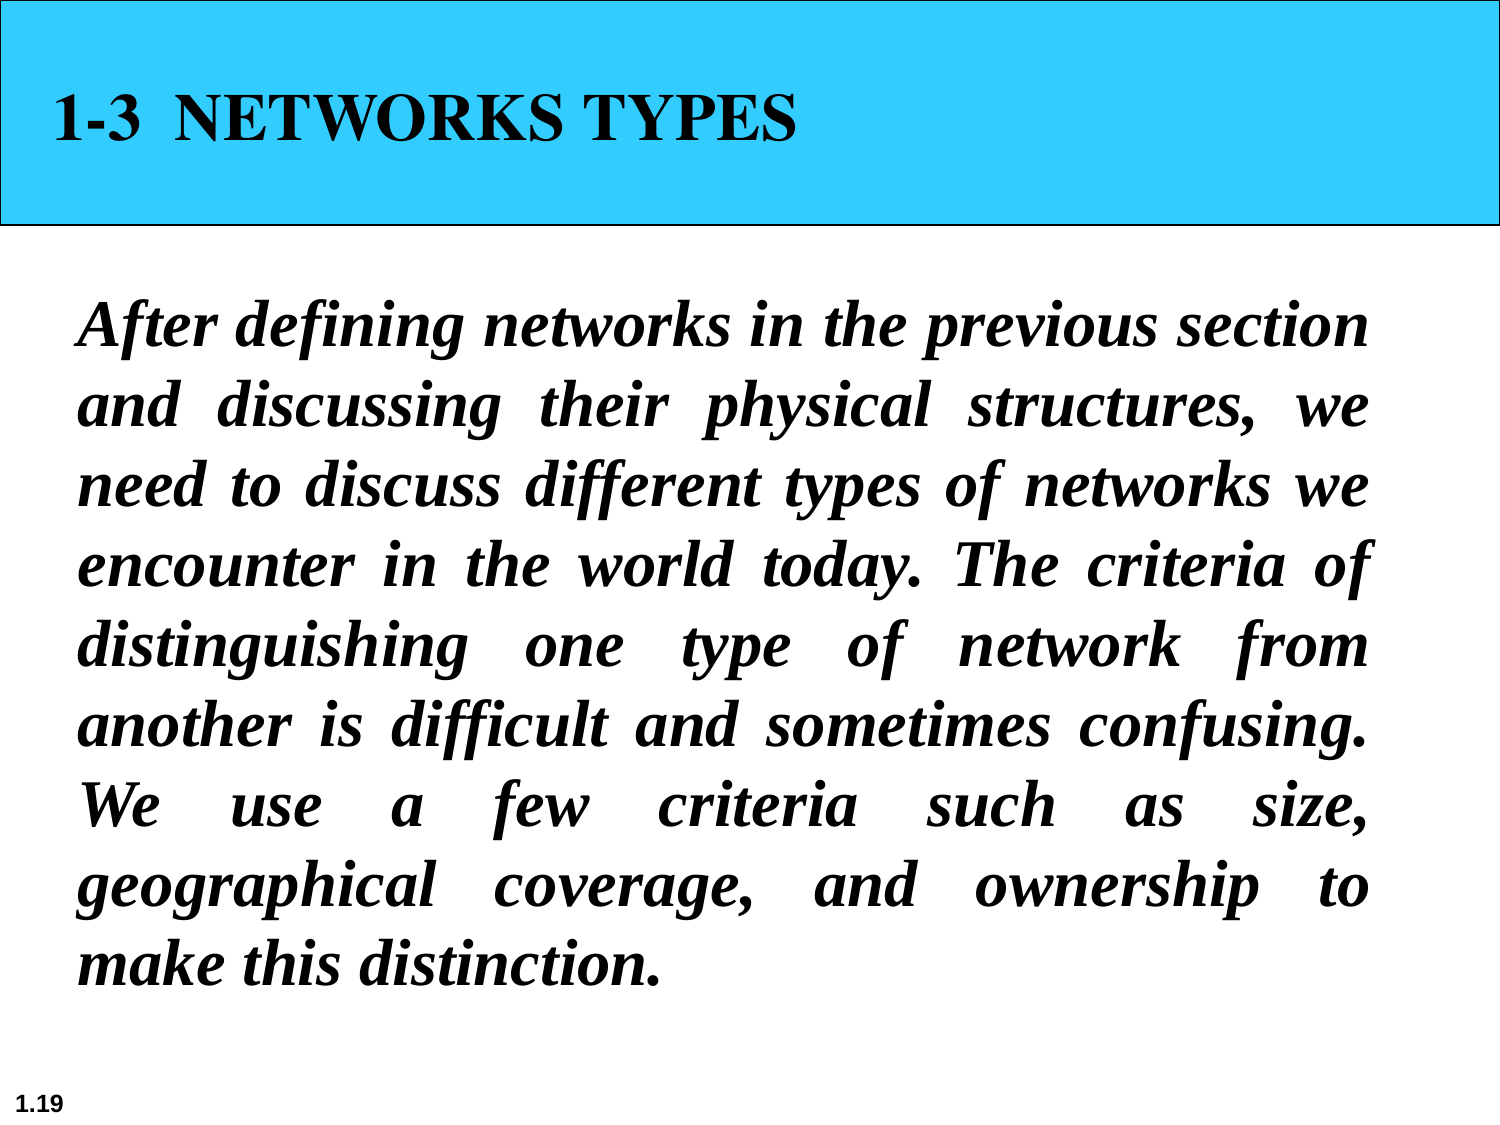

1-3  NETWORKS TYPES

After defining networks in the previous section and discussing their physical structures, we need to discuss different types of networks we encounter in the world today. The criteria of distinguishing one type of network from another is difficult and sometimes confusing. We use a few criteria such as size, geographical coverage, and ownership to make this distinction.
1.19